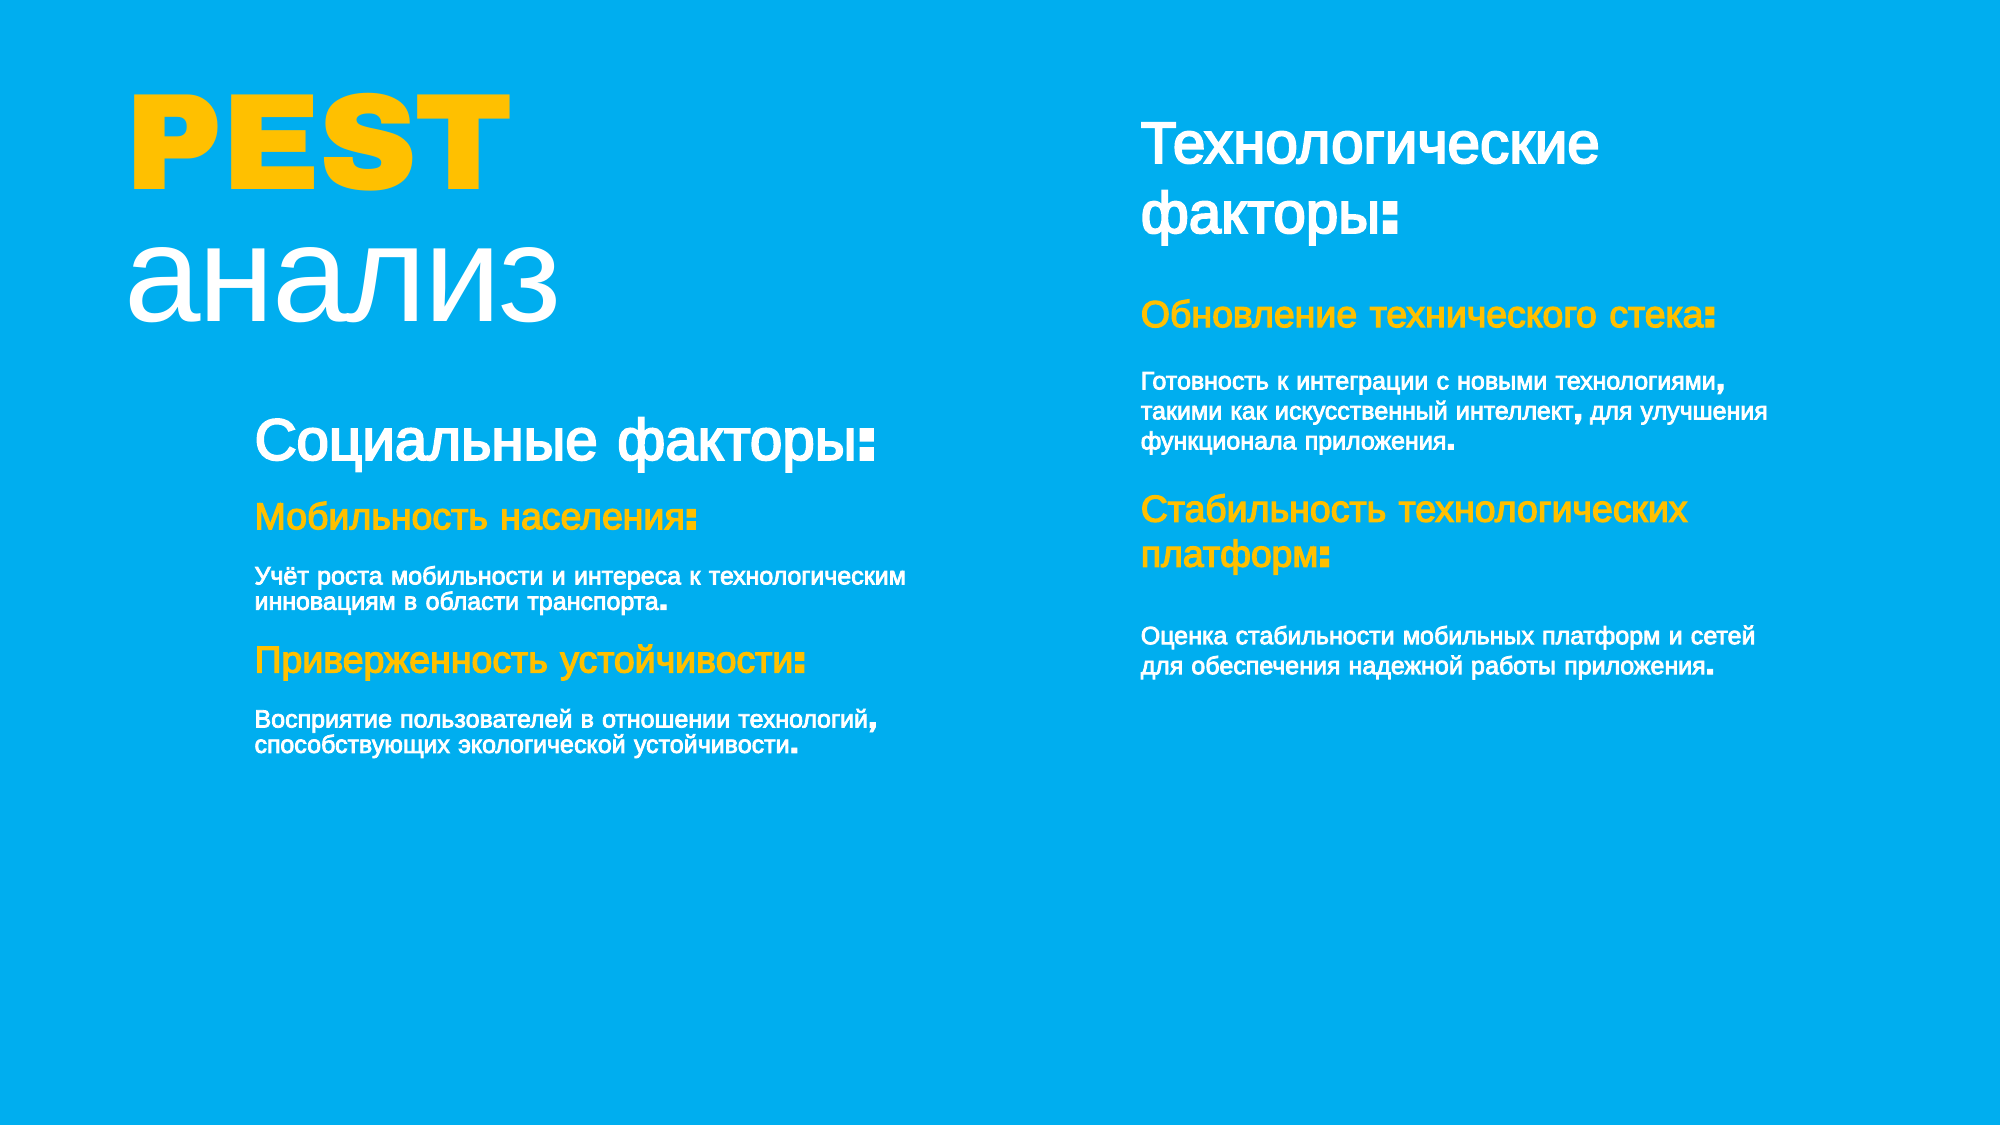

# PEST анализ
Технологические факторы:

Обновление технического стека:

Готовность к интеграции с новыми технологиями, такими как искусственный интеллект, для улучшения функционала приложения.

Стабильность технологических платформ:

Оценка стабильности мобильных платформ и сетей для обеспечения надежной работы приложения.

Социальные факторы:
Мобильность населения:
Учёт роста мобильности и интереса к технологическим инновациям в области транспорта.
Приверженность устойчивости:
Восприятие пользователей в отношении технологий, способствующих экологической устойчивости.